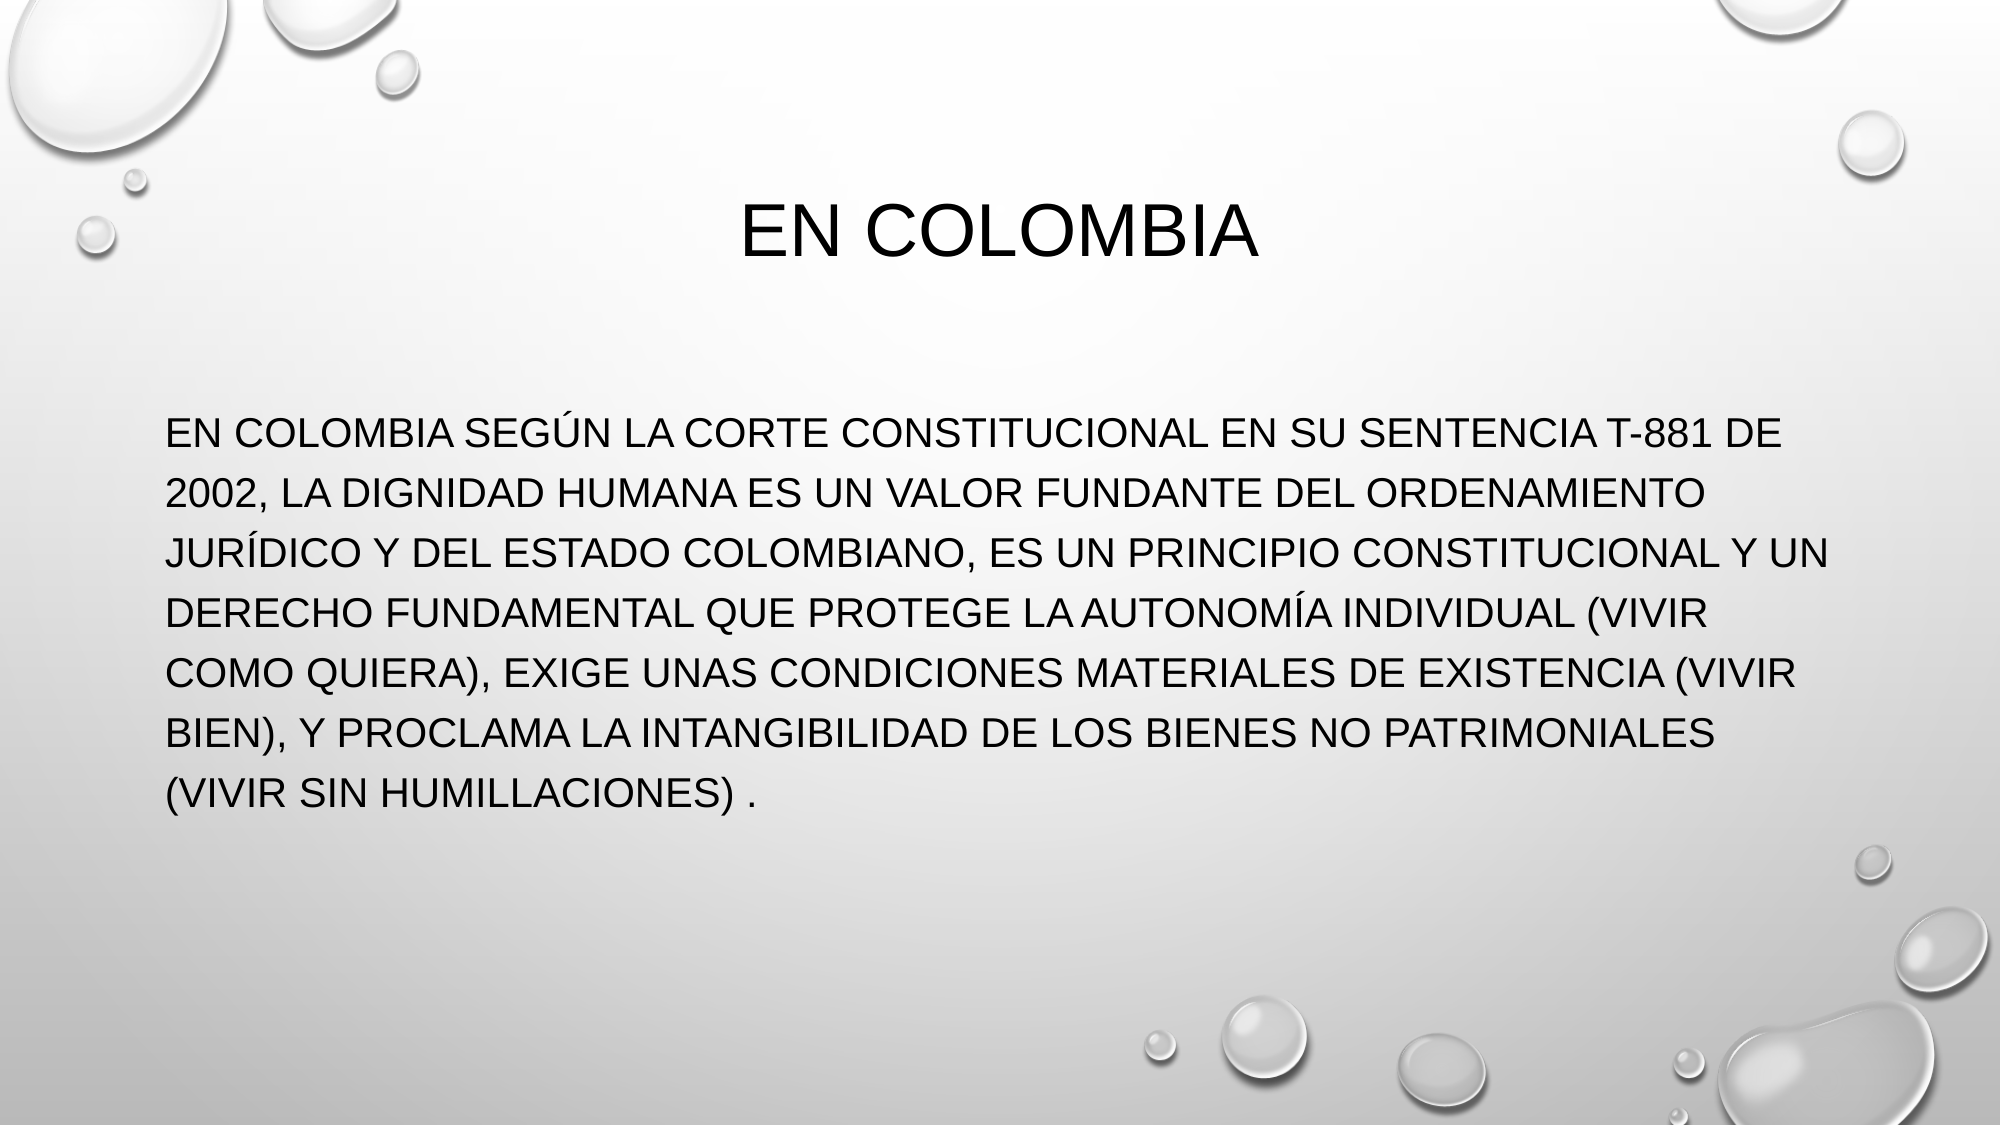

# En Colombia
En Colombia según la Corte Constitucional en su sentencia T-881 de 2002, la dignidad humana es un valor fundante del ordenamiento jurídico y del Estado colombiano, es un principio constitucional y un derecho fundamental que protege la autonomía individual (vivir como quiera), exige unas condiciones materiales de existencia (vivir bien), y proclama la intangibilidad de los bienes no patrimoniales (vivir sin humillaciones) .